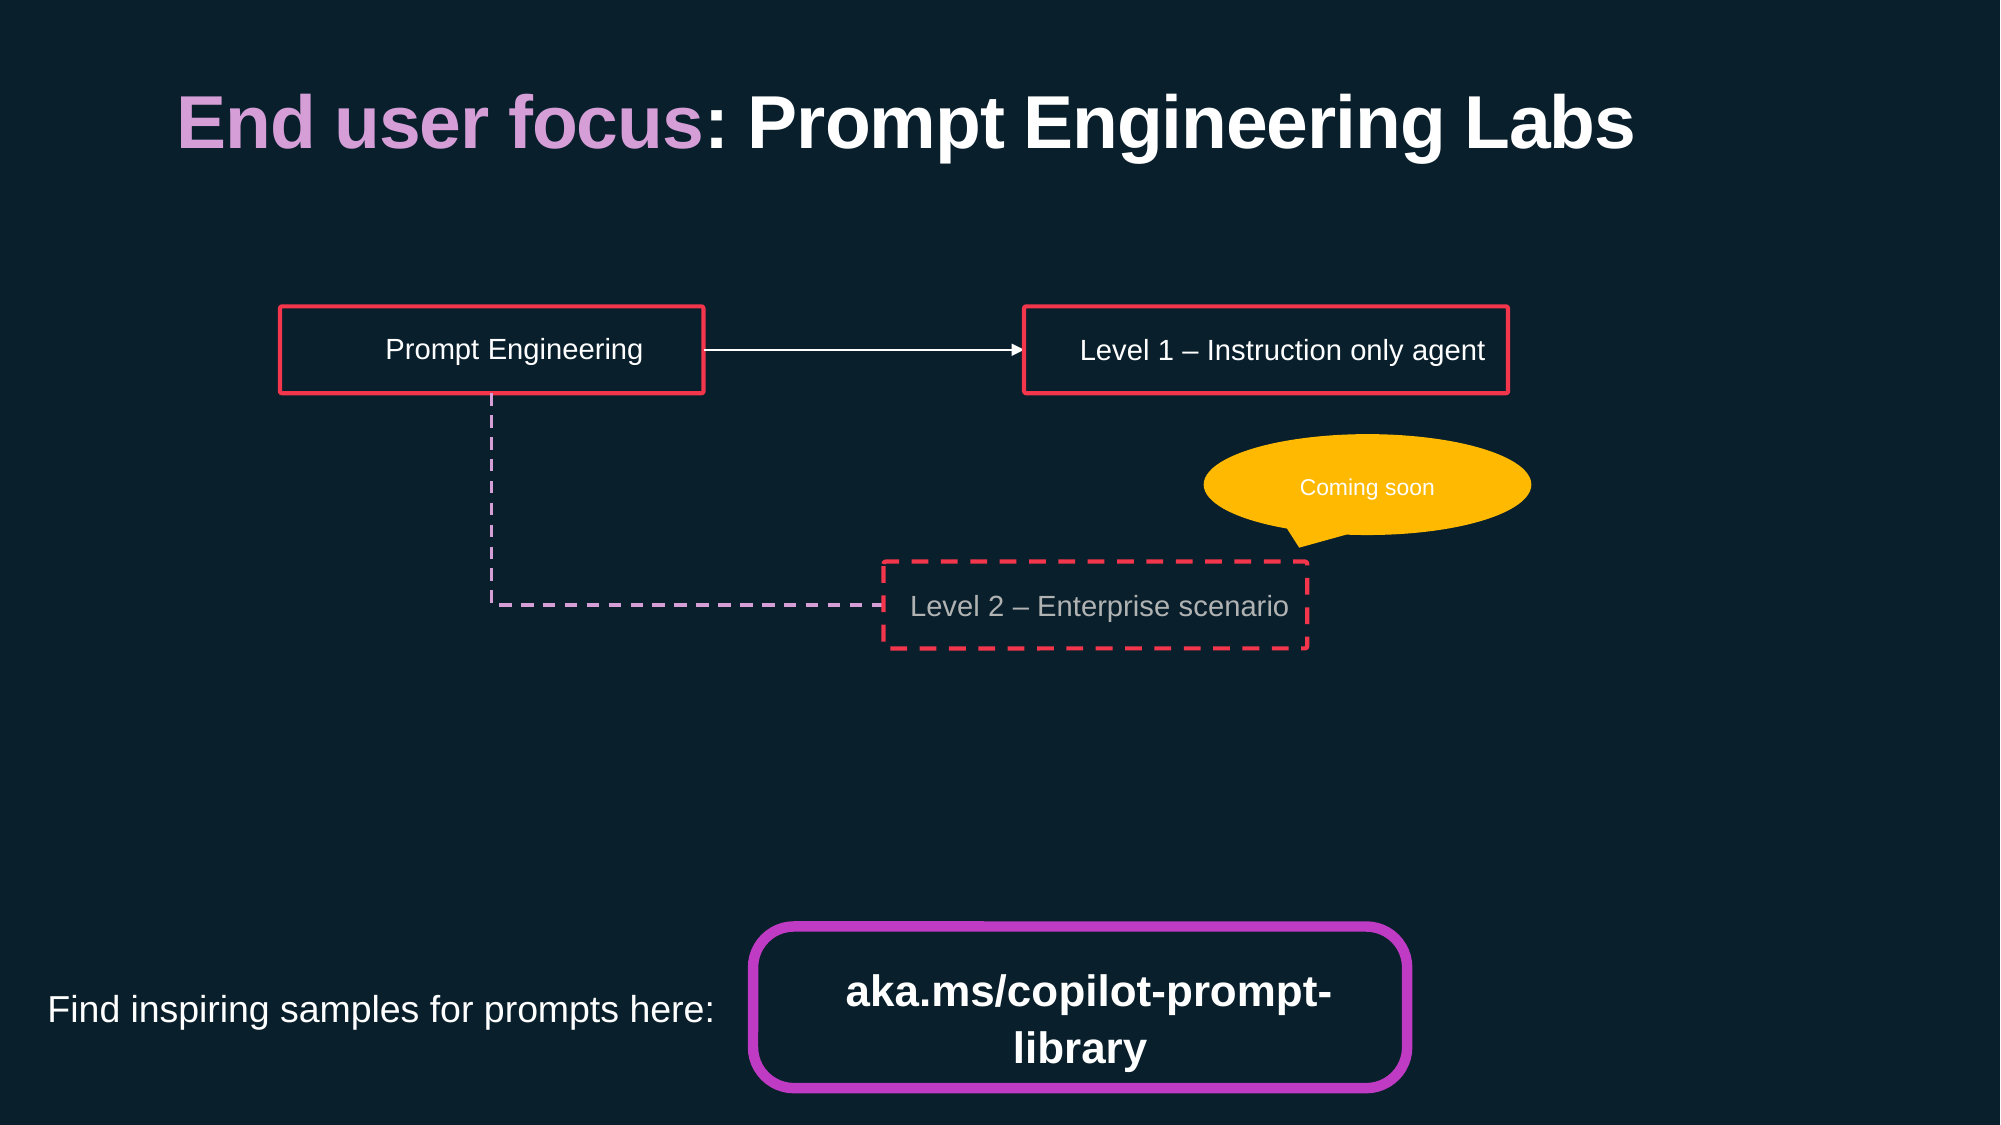

End user focus: Prompt Engineering Labs

Prompt Engineering

Level 1 – Instruction only agent
Coming soon

Level 2 – Enterprise scenario
 aka.ms/copilot-prompt-library
Find inspiring samples for prompts here: